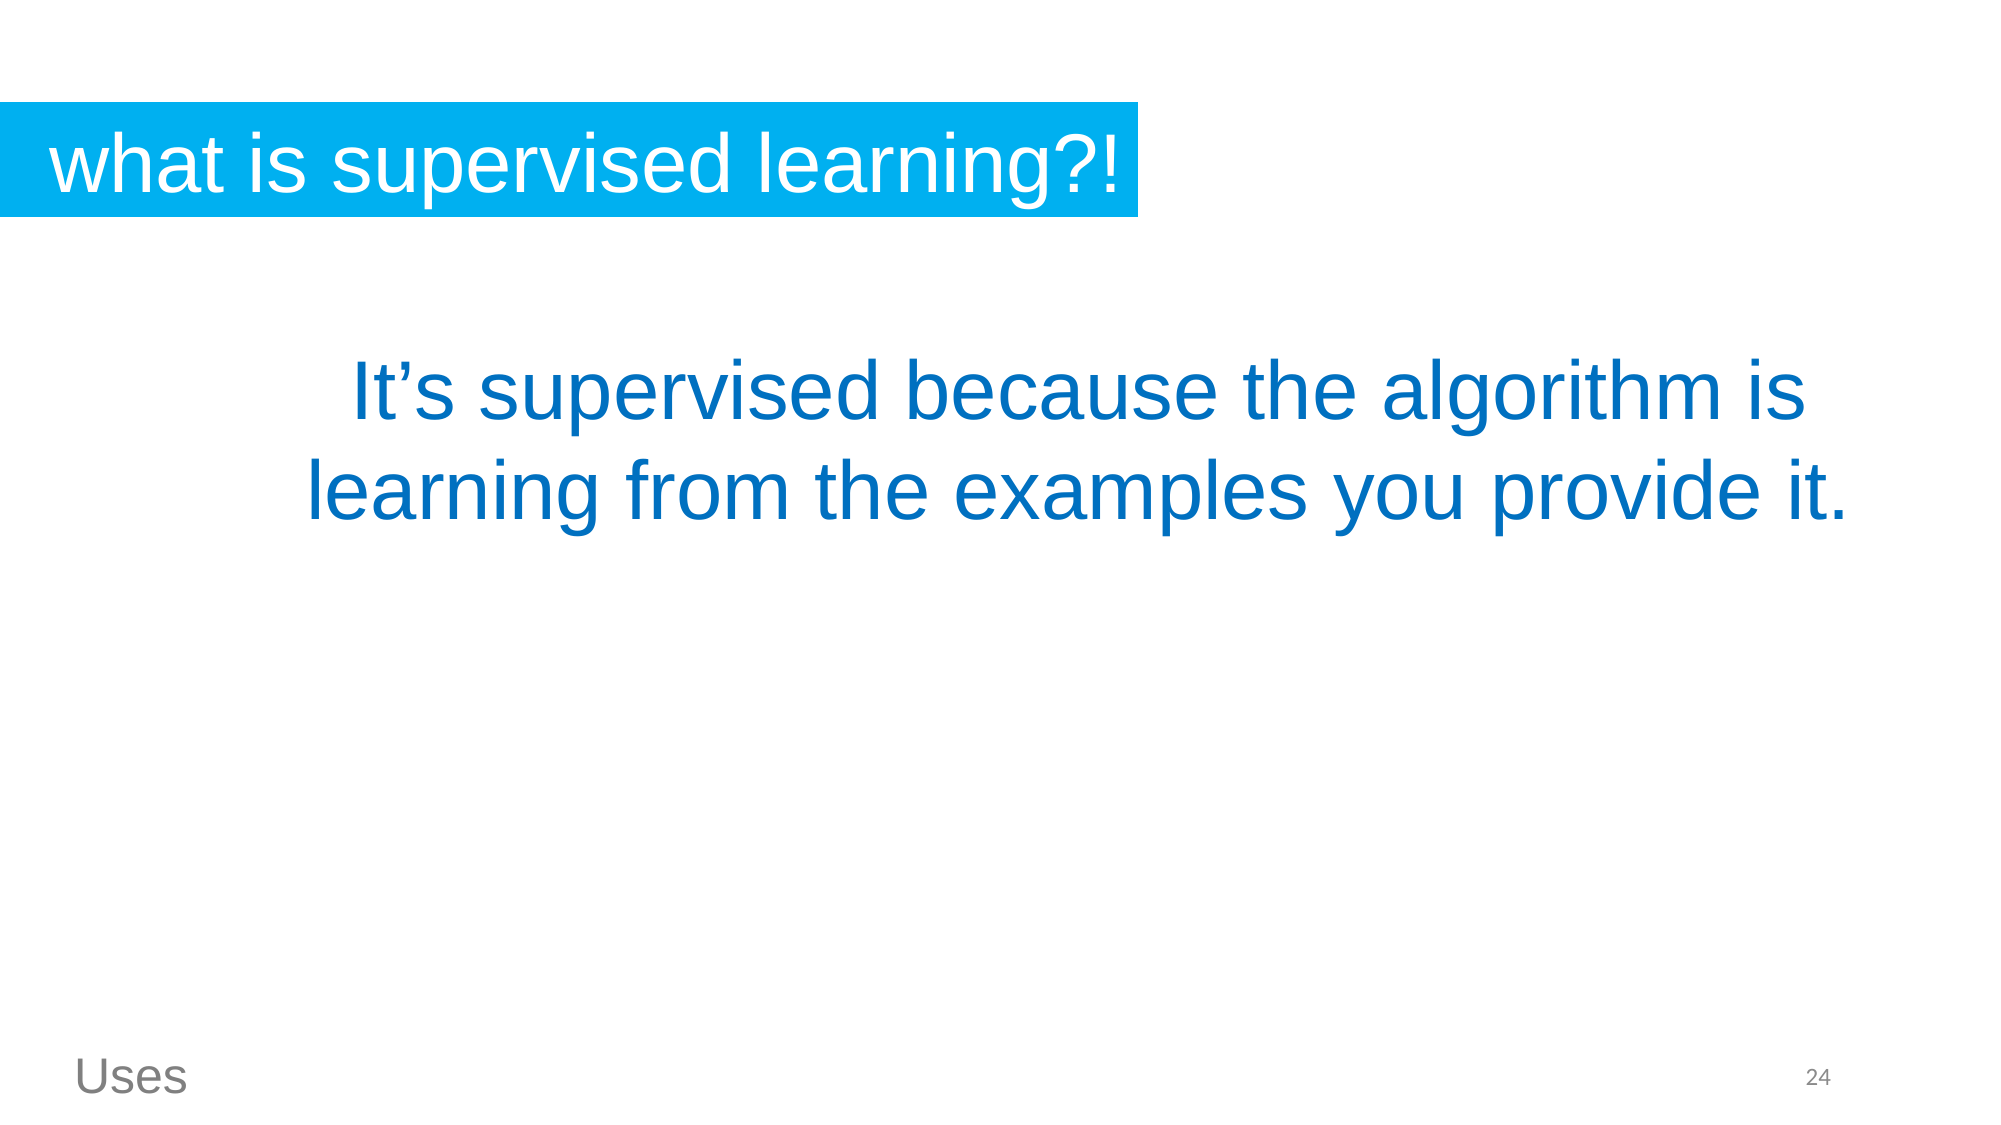

what is supervised learning?!
It’s supervised because the algorithm is learning from the examples you provide it.
Uses
24